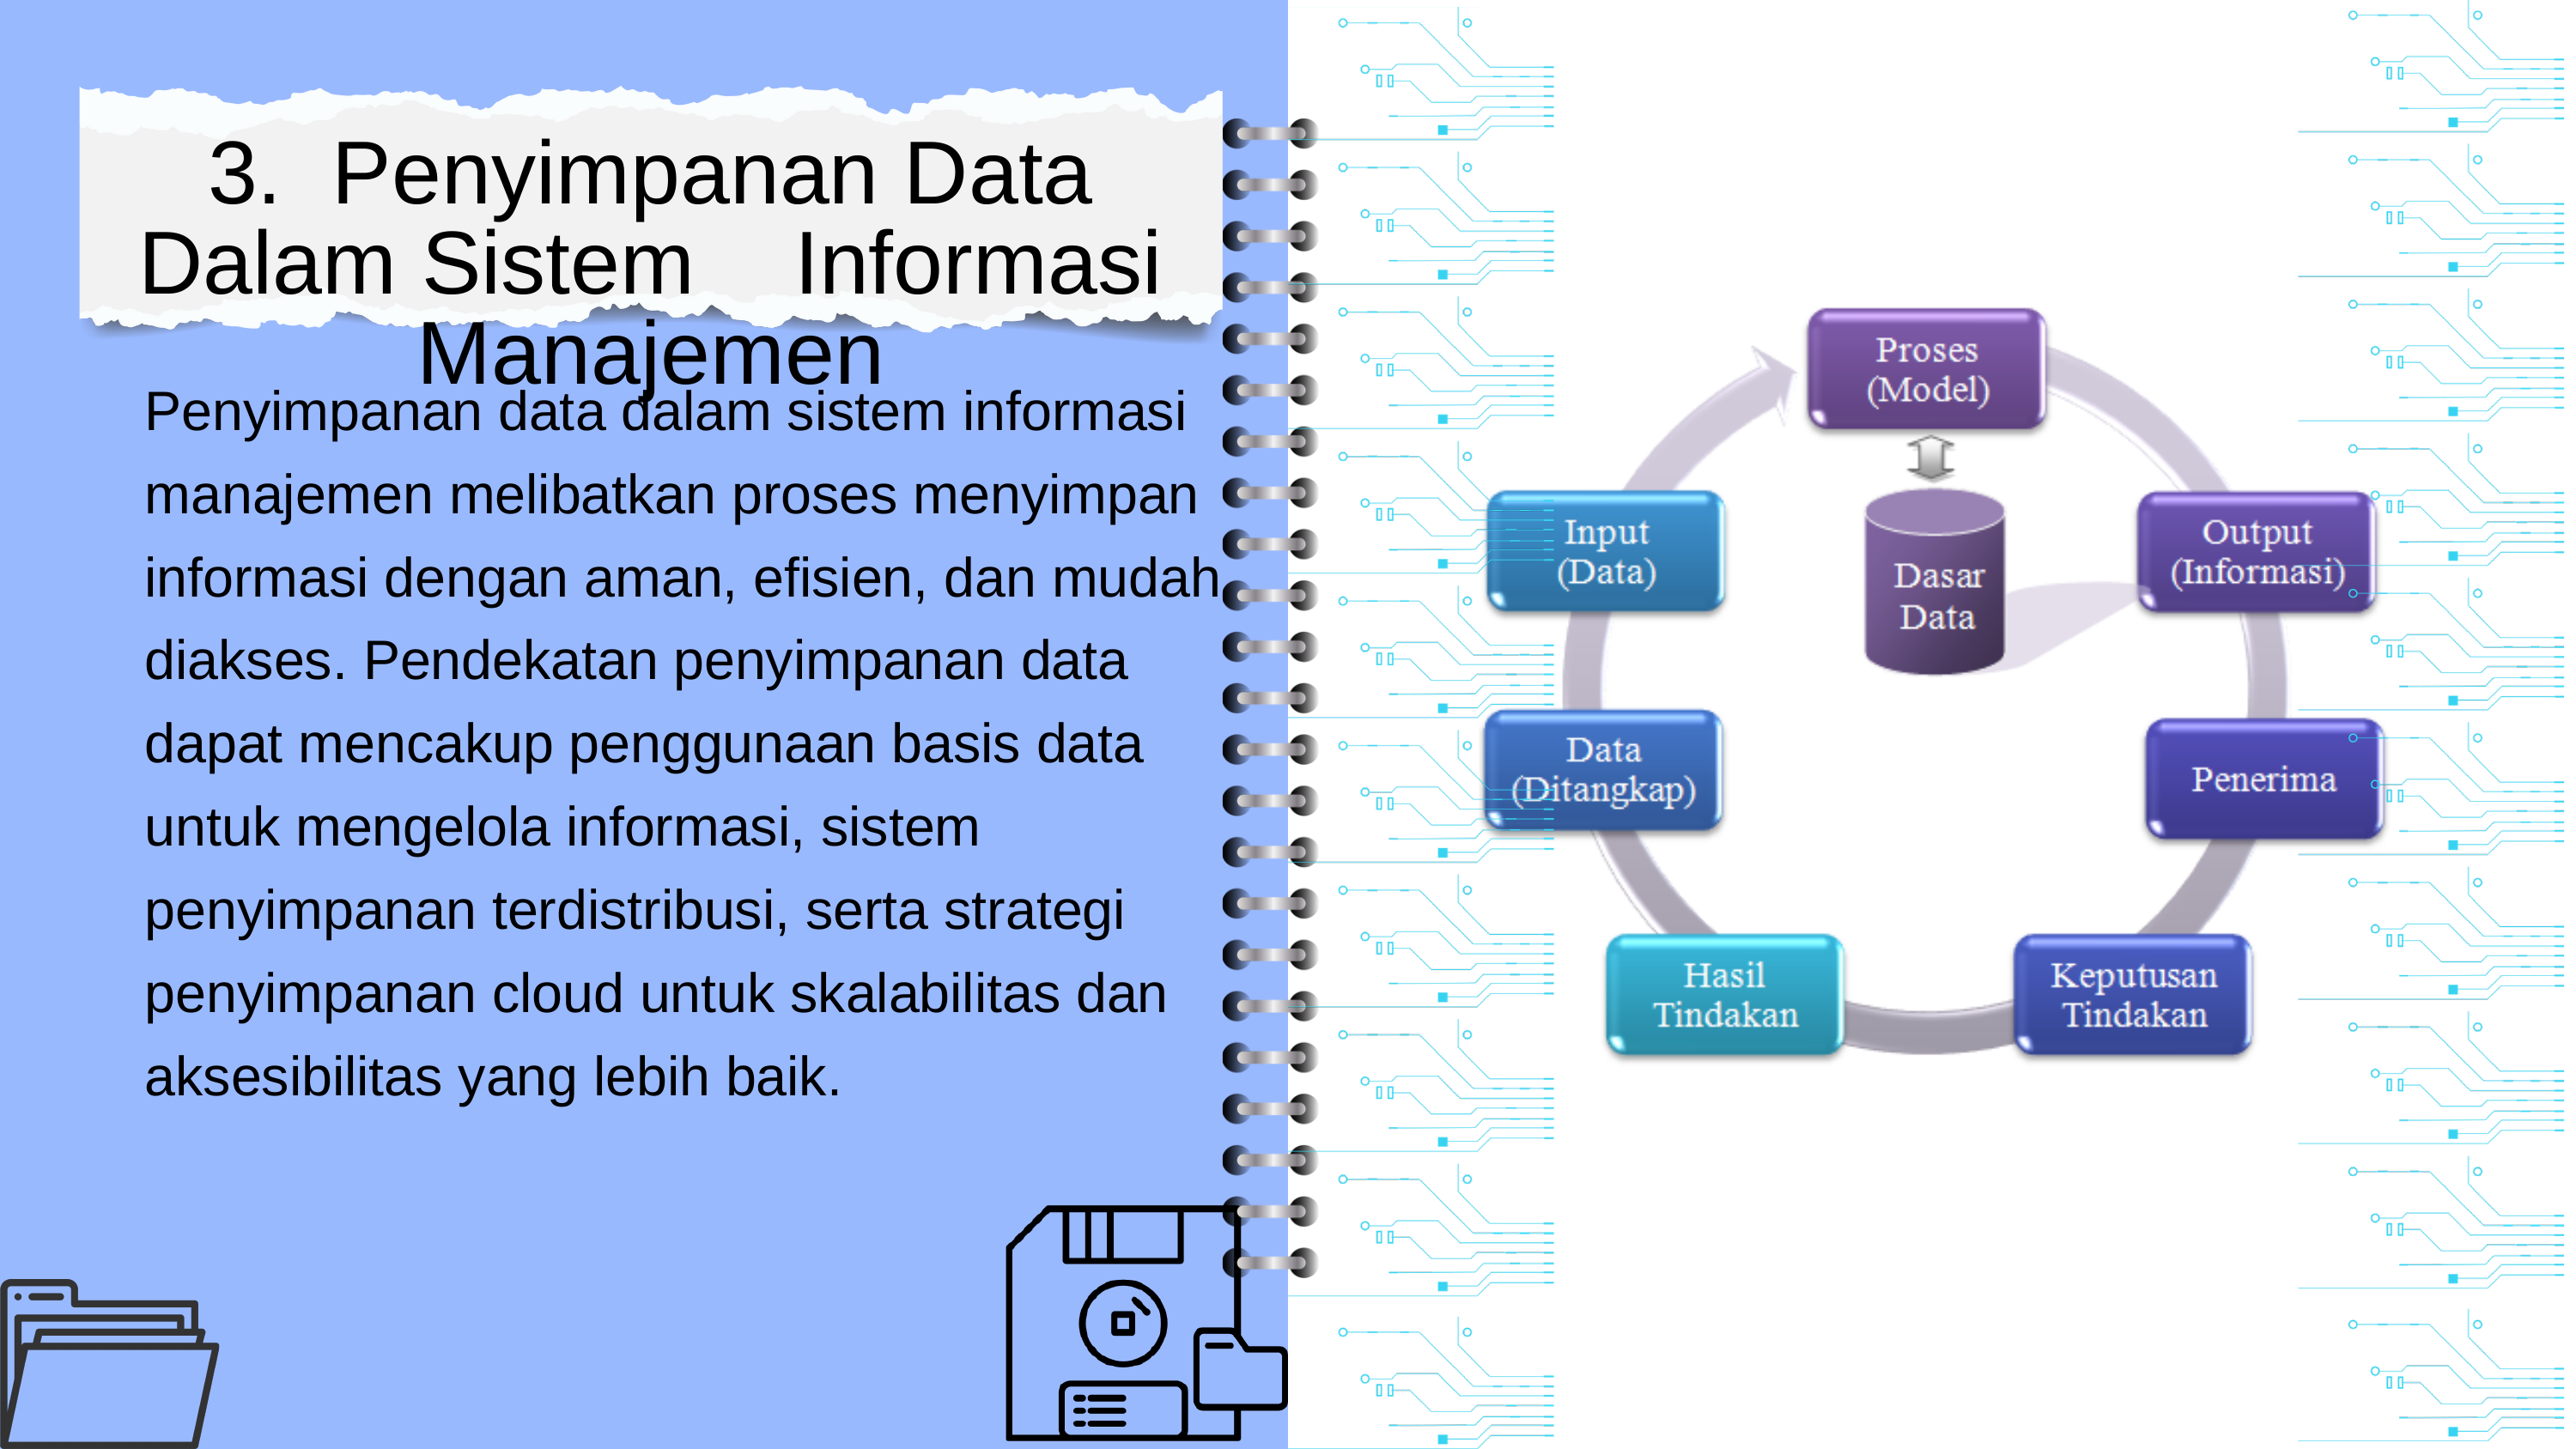

3.  Penyimpanan Data Dalam Sistem    Informasi Manajemen

Penyimpanan data dalam sistem informasi manajemen melibatkan proses menyimpan informasi dengan aman, efisien, dan mudah diakses. Pendekatan penyimpanan data dapat mencakup penggunaan basis data untuk mengelola informasi, sistem penyimpanan terdistribusi, serta strategi penyimpanan cloud untuk skalabilitas dan aksesibilitas yang lebih baik.